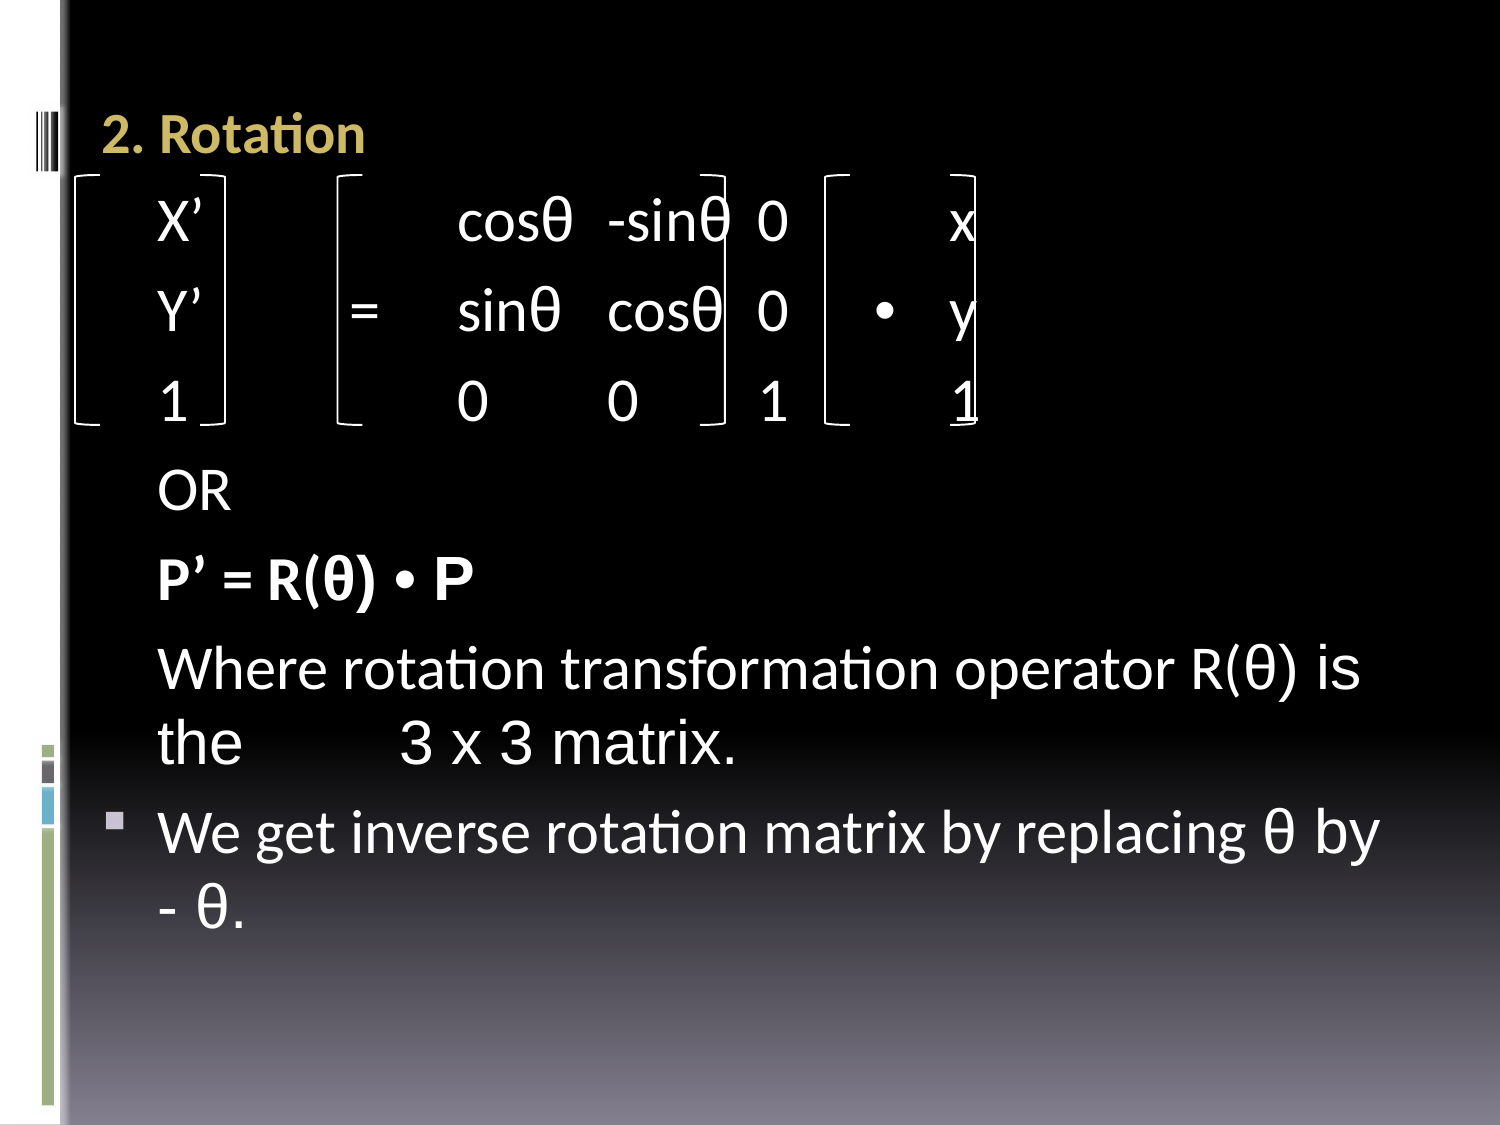

2. Rotation
	X’		cosθ	-sinθ	0	   x
	Y’	   =	sinθ	cosθ	0      •	   y
	1		0	0	1	   1
	OR
	P’ = R(θ) • P
	Where rotation transformation operator R(θ) is the         3 x 3 matrix.
We get inverse rotation matrix by replacing θ by  - θ.